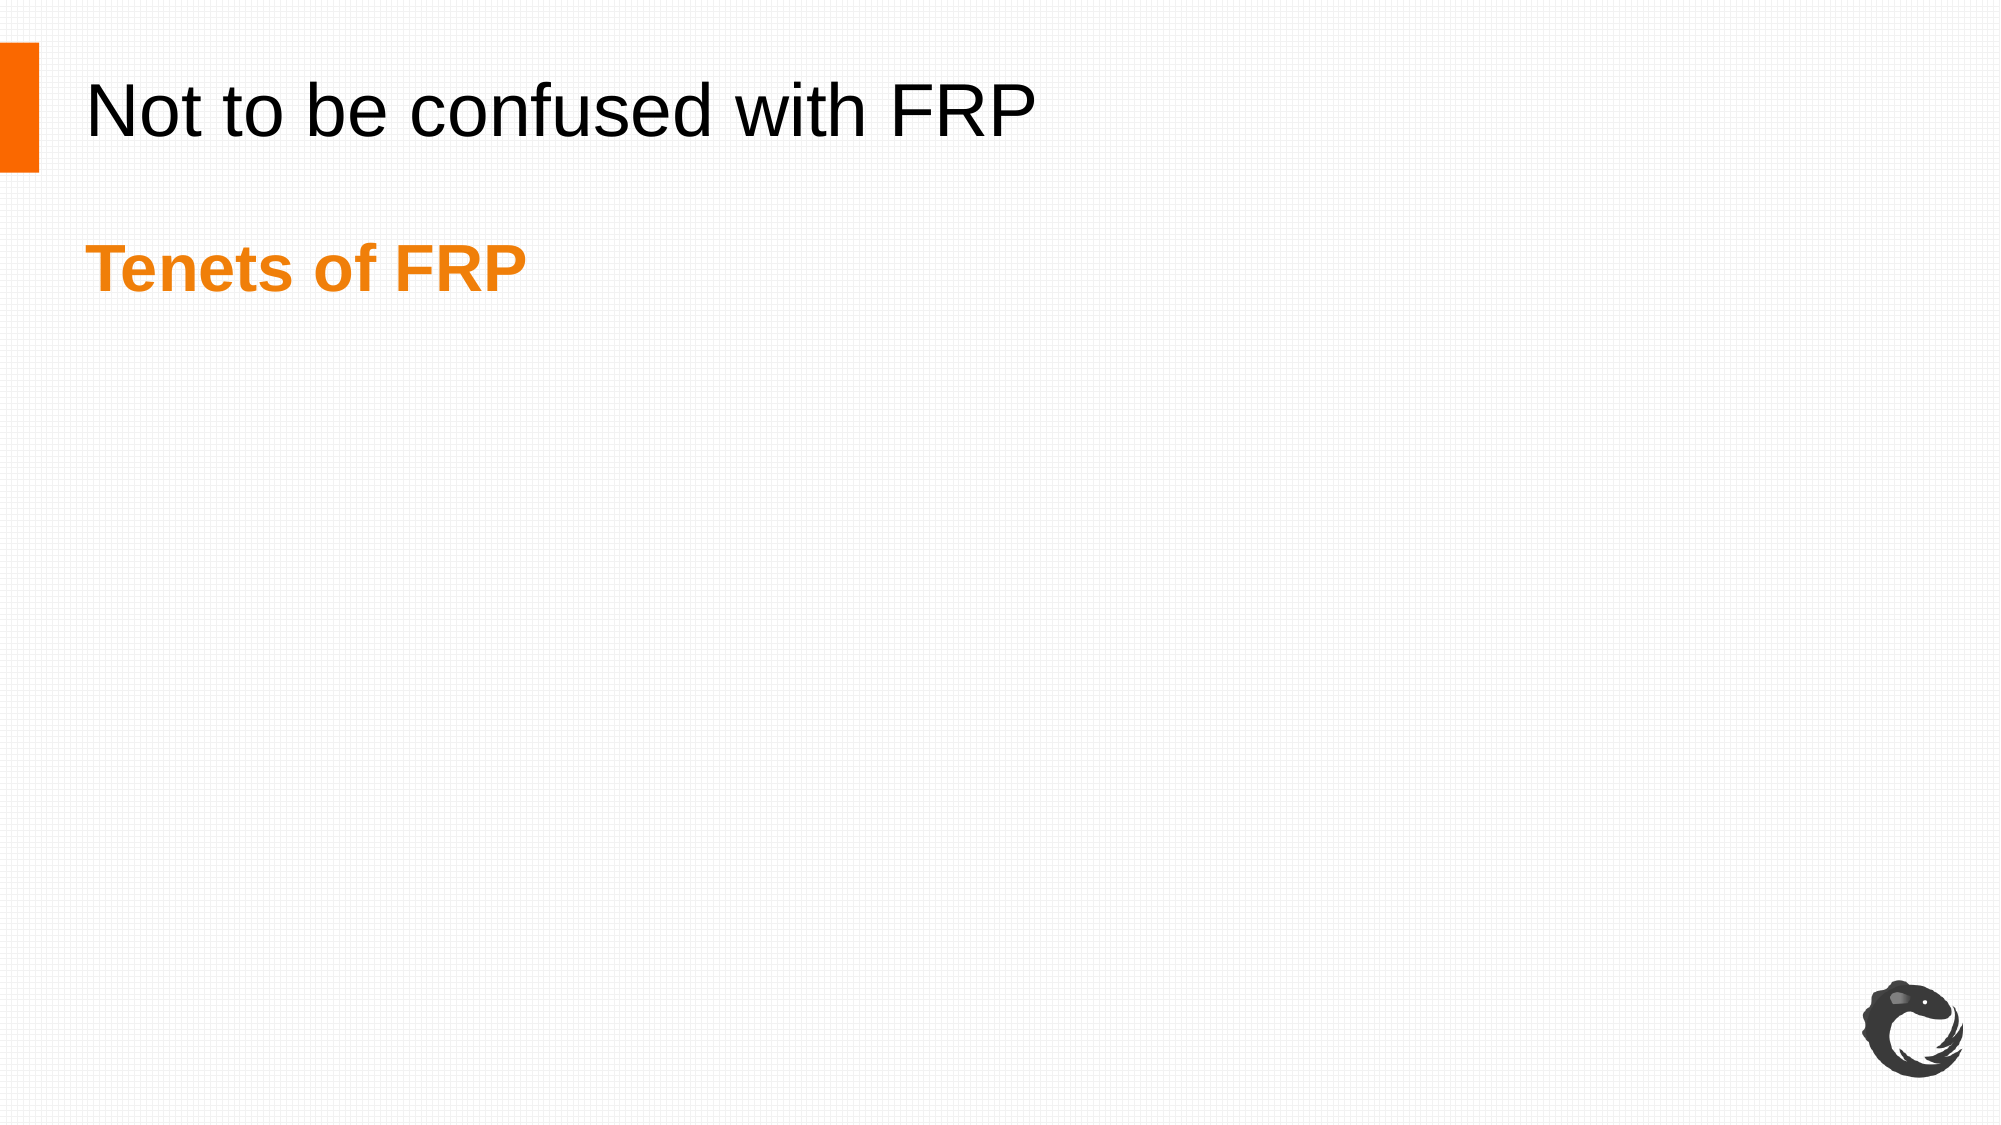

# Not to be confused with FRP
Tenets of FRP